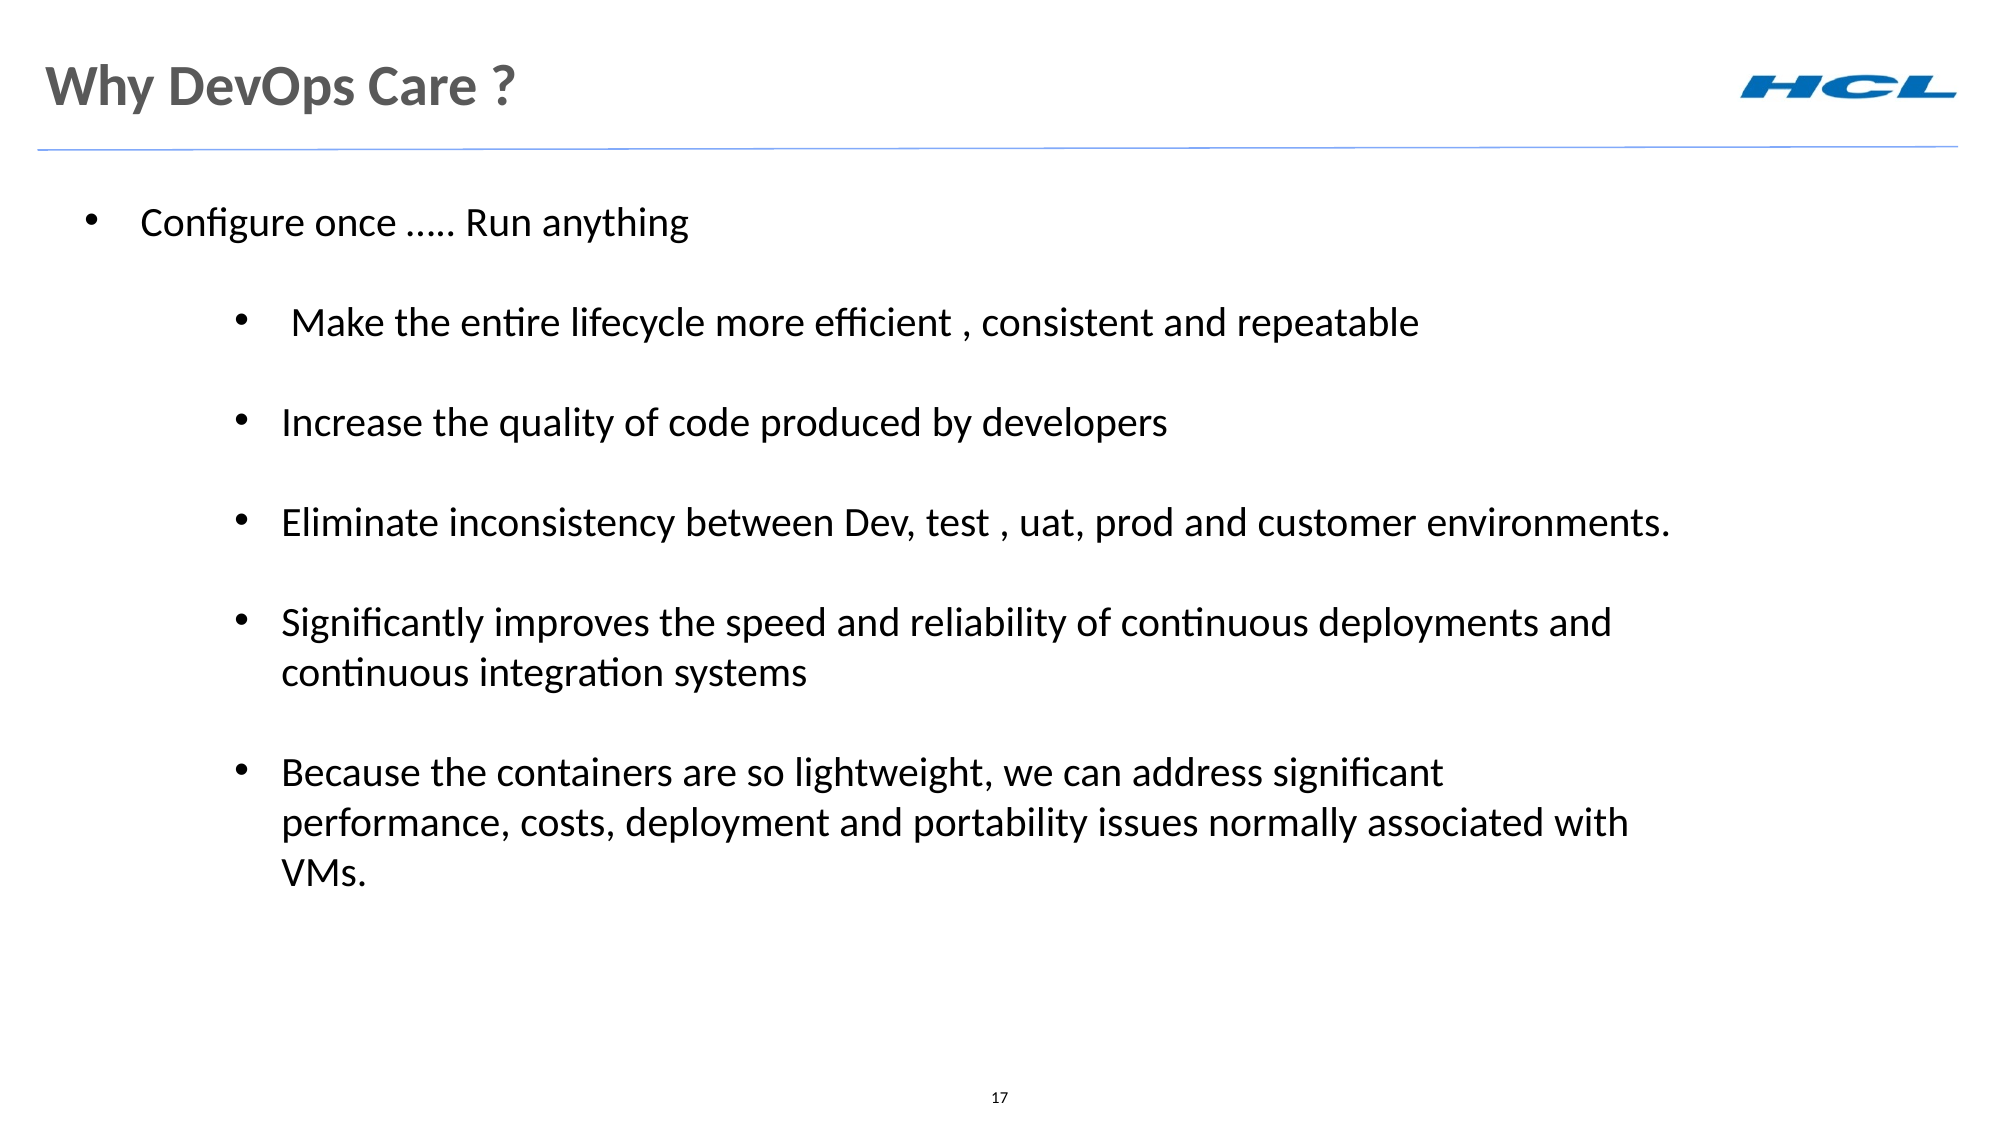

Why DevOps Care ?
 Configure once ….. Run anything

 Make the entire lifecycle more efficient , consistent and repeatable

Increase the quality of code produced by developers

Eliminate inconsistency between Dev, test , uat, prod and customer environments.

Significantly improves the speed and reliability of continuous deployments and continuous integration systems

Because the containers are so lightweight, we can address significant performance, costs, deployment and portability issues normally associated with VMs.